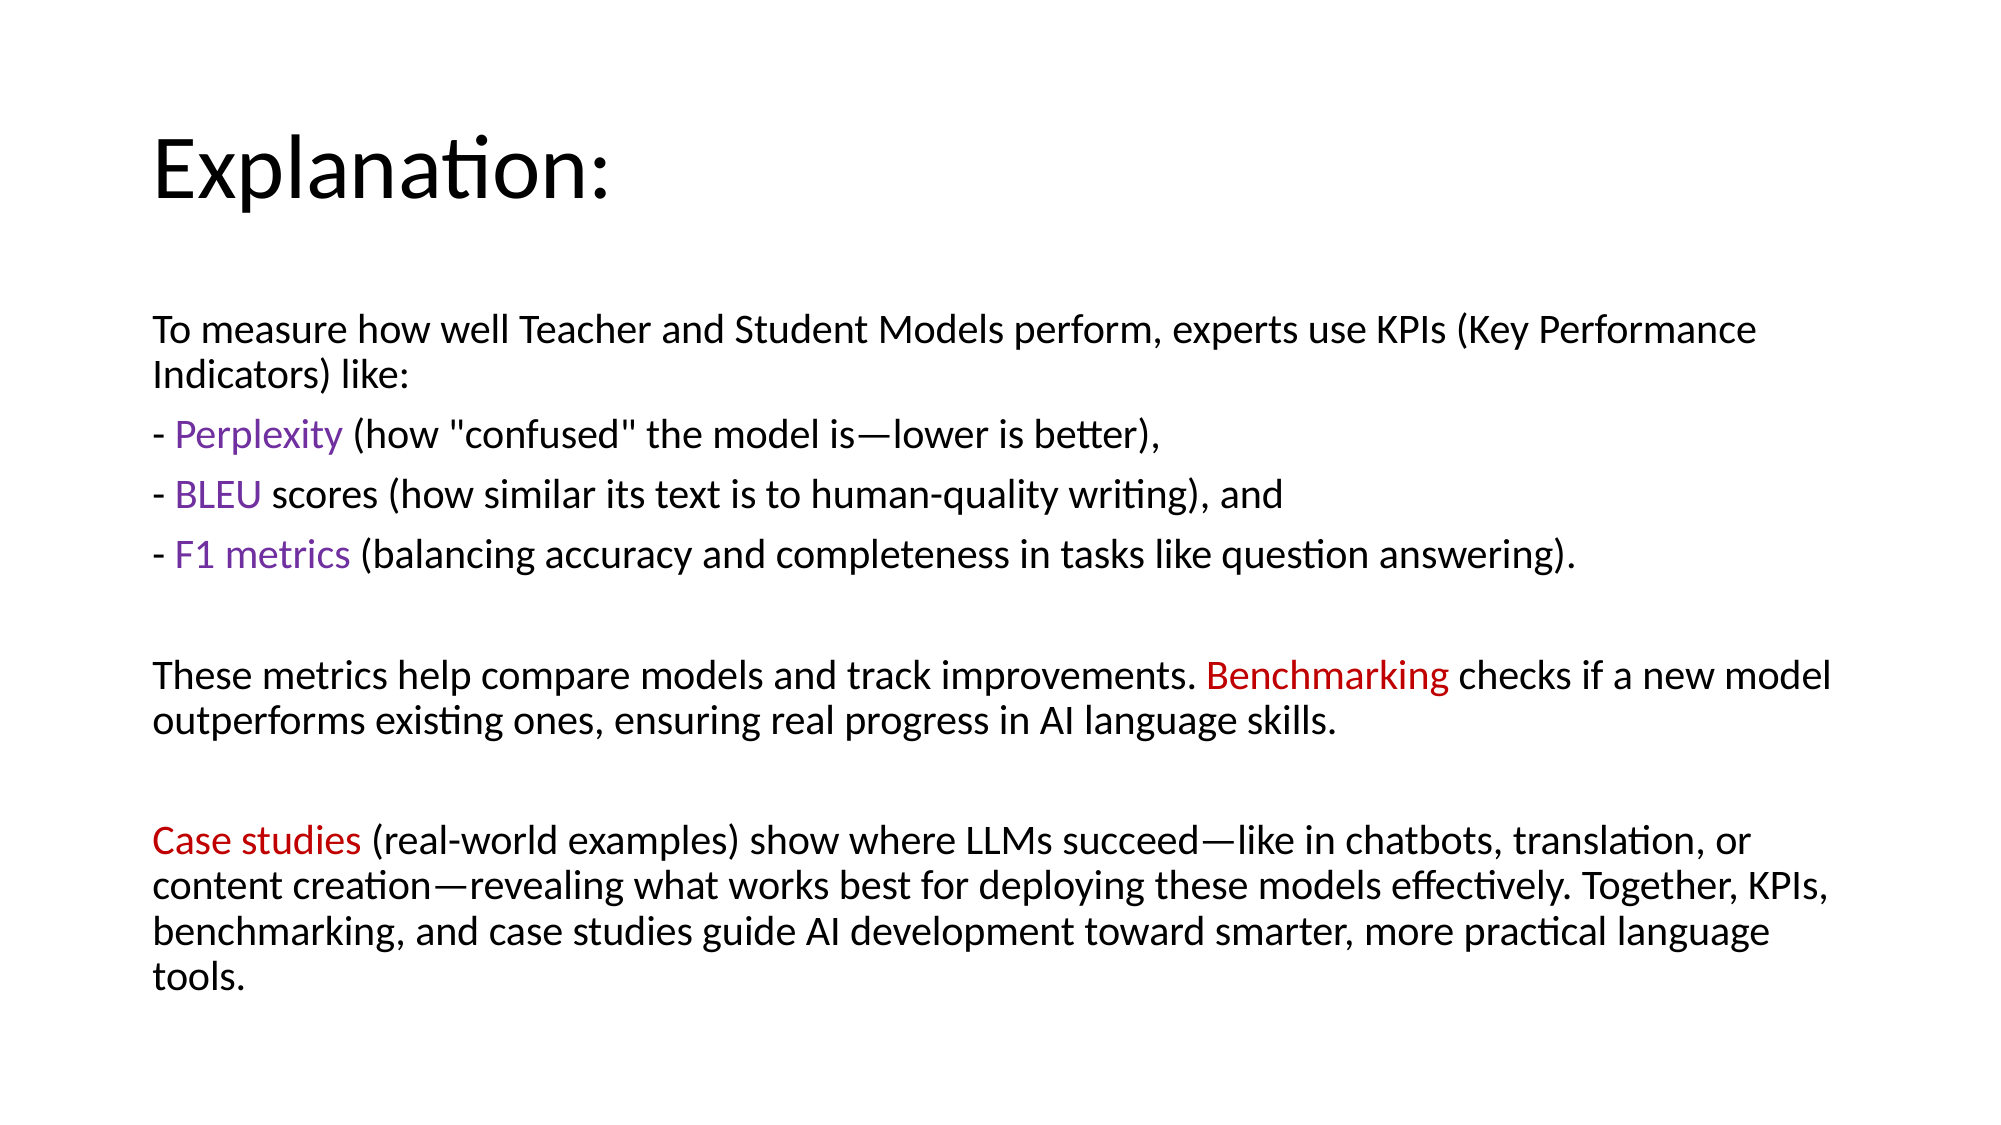

# Explanation:
To measure how well Teacher and Student Models perform, experts use KPIs (Key Performance Indicators) like:
- Perplexity (how "confused" the model is—lower is better),
- BLEU scores (how similar its text is to human-quality writing), and
- F1 metrics (balancing accuracy and completeness in tasks like question answering).

These metrics help compare models and track improvements. Benchmarking checks if a new model outperforms existing ones, ensuring real progress in AI language skills.

Case studies (real-world examples) show where LLMs succeed—like in chatbots, translation, or content creation—revealing what works best for deploying these models effectively. Together, KPIs, benchmarking, and case studies guide AI development toward smarter, more practical language tools.